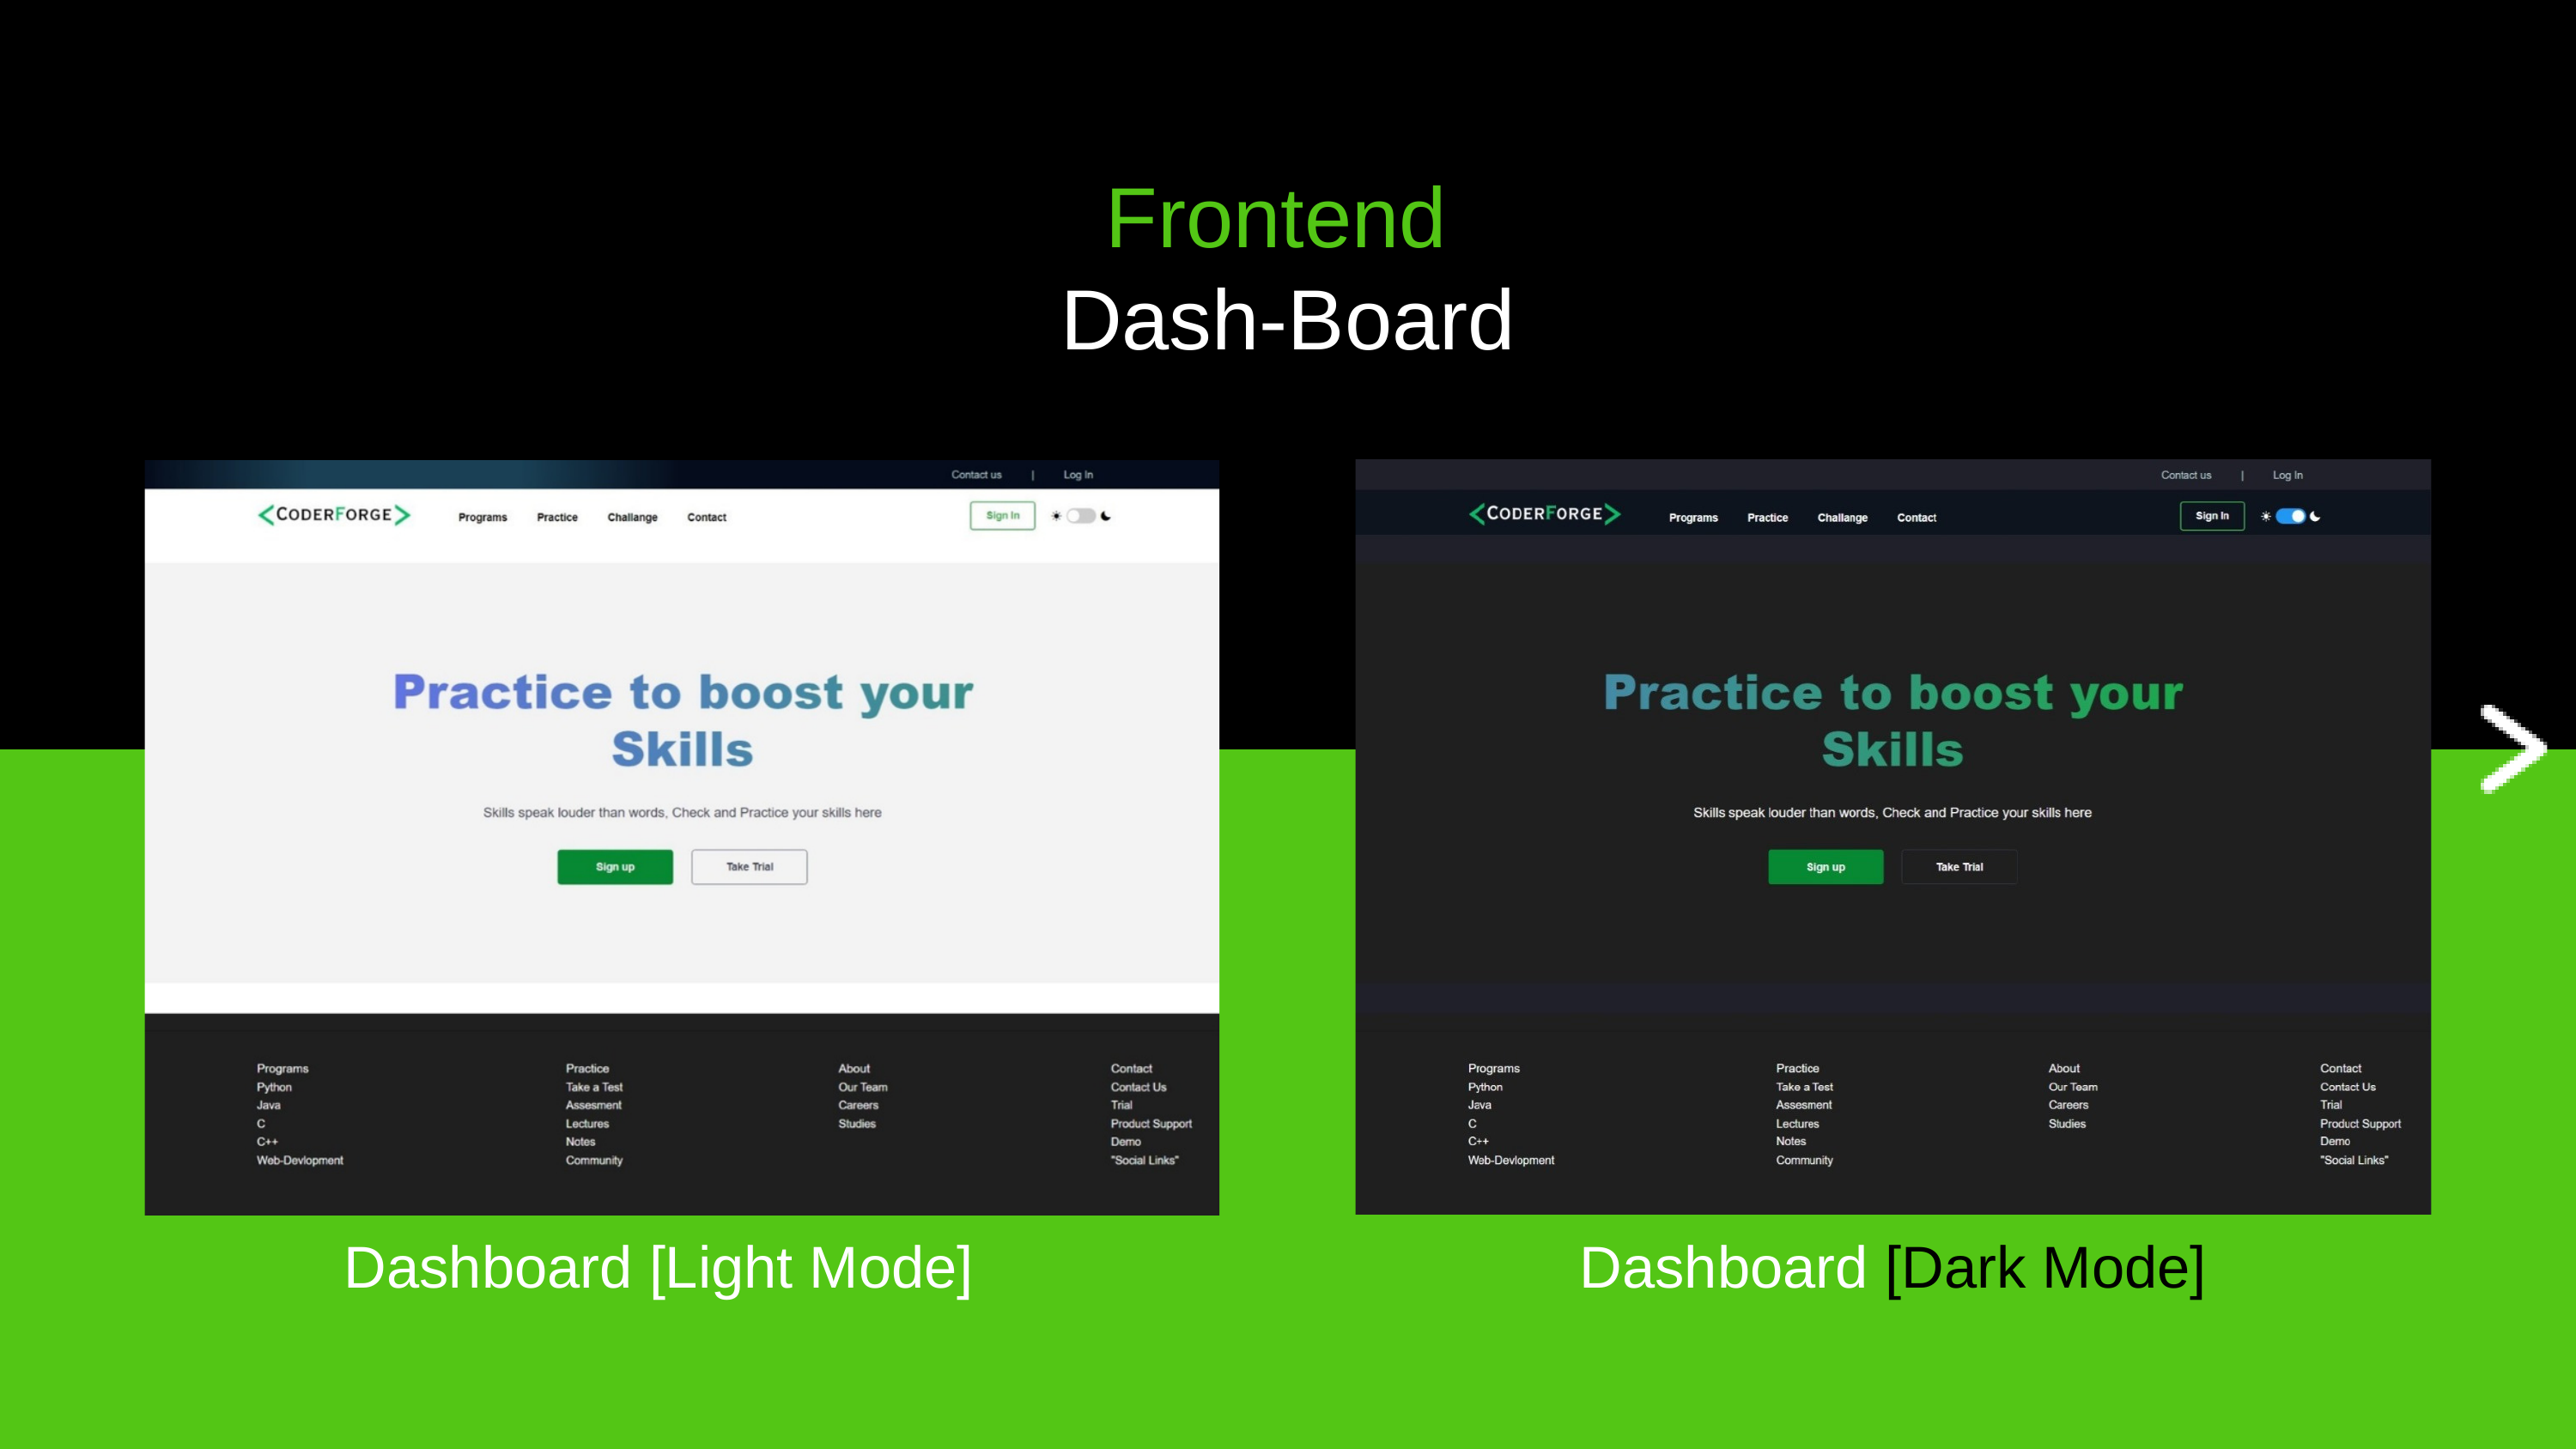

Frontend
Dash-Board

Dashboard [Light Mode]
Dashboard [Dark Mode]